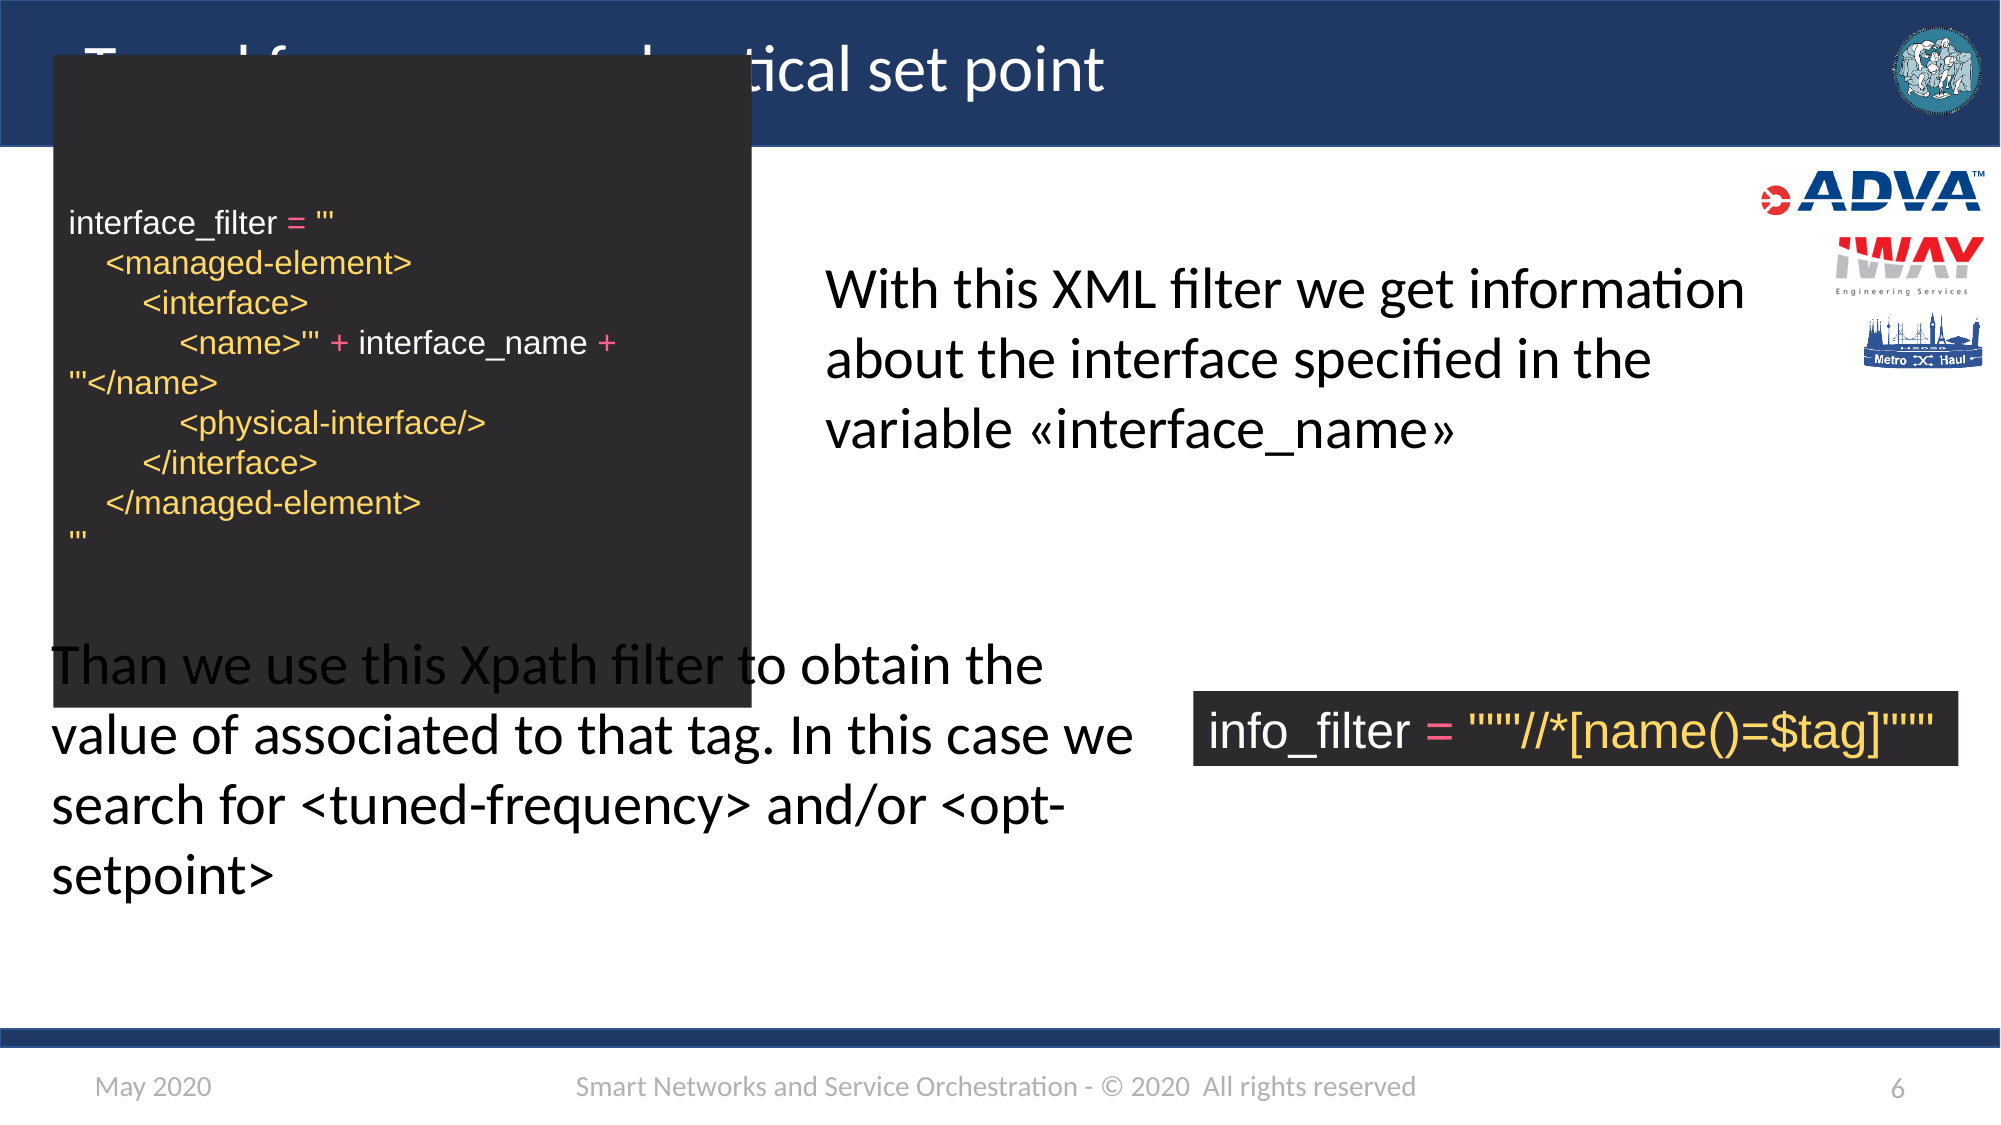

# Tuned frequency and optical set point
interface_filter = '''
    <managed-element>
        <interface>
            <name>''' + interface_name + '''</name>
            <physical-interface/>
        </interface>
    </managed-element>
'''
With this XML filter we get information about the interface specified in the variable «interface_name»
Than we use this Xpath filter to obtain the value of associated to that tag. In this case we search for <tuned-frequency> and/or <opt-setpoint>
info_filter = """//*[name()=$tag]"""
Smart Networks and Service Orchestration - © 2020  All rights reserved
May 2020
6